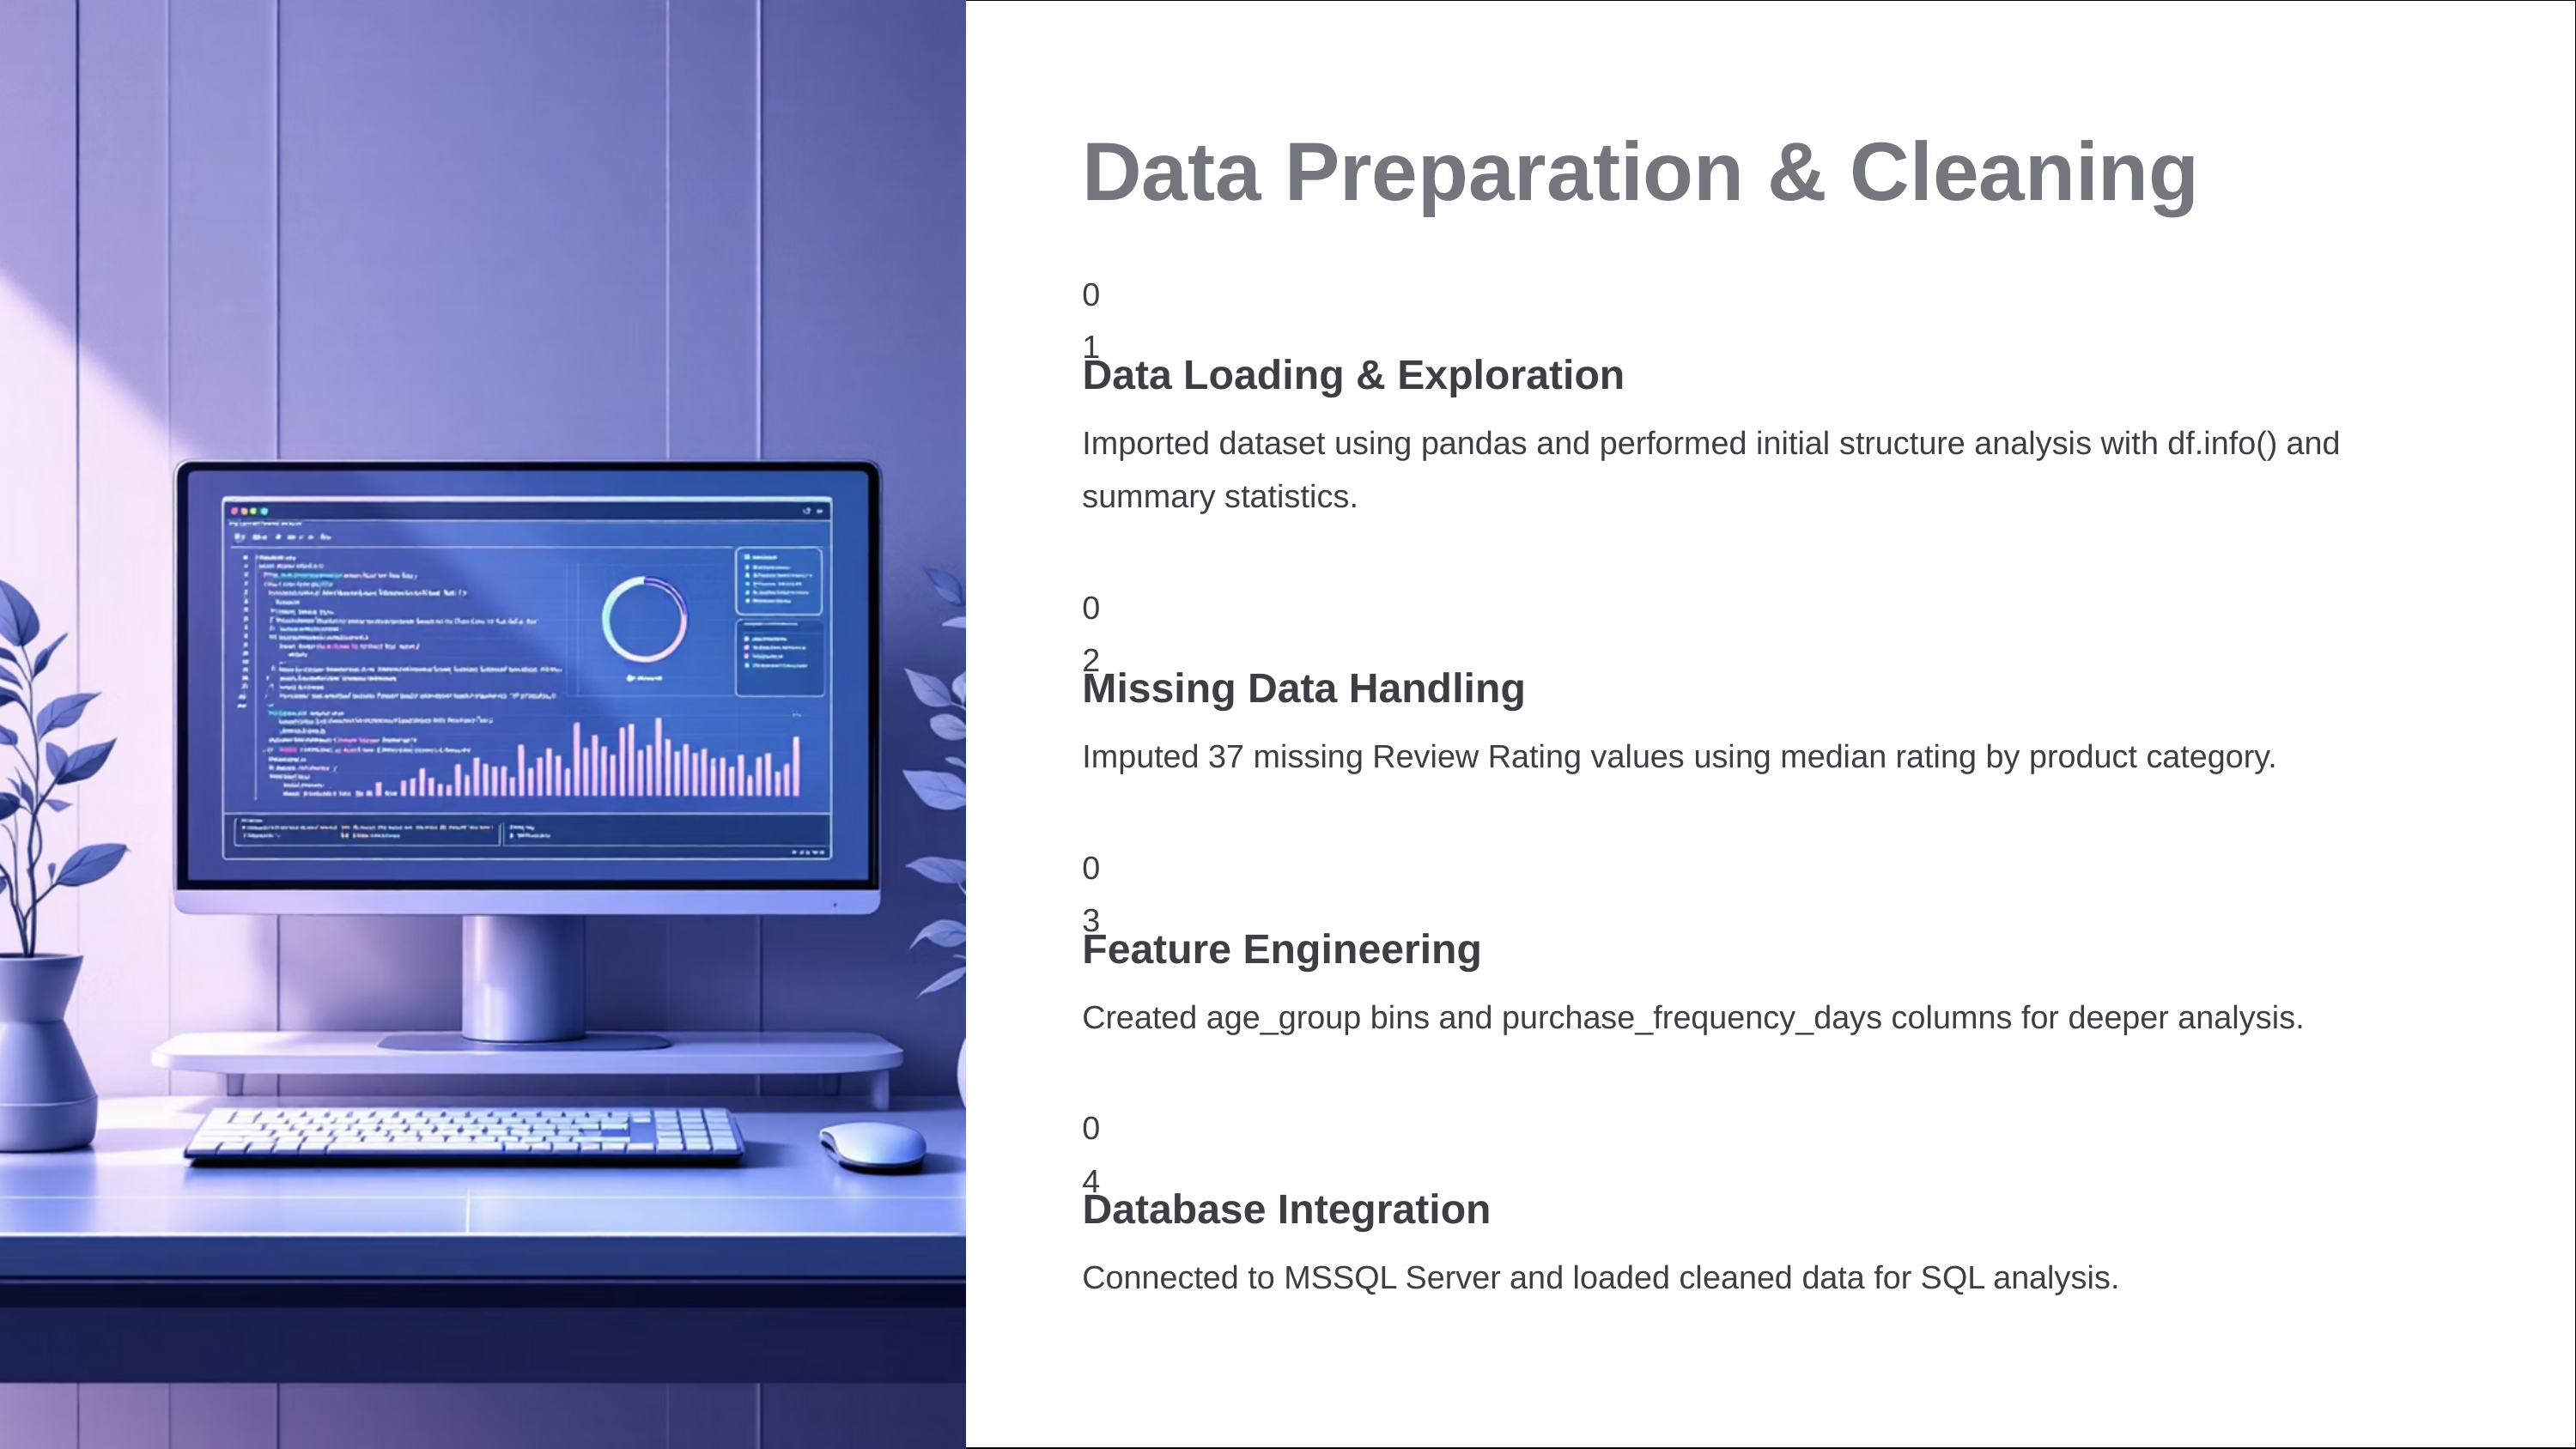

Data Preparation & Cleaning
01

Data Loading & Exploration
Imported dataset using pandas and performed initial structure analysis with df.info() and summary statistics.
02

Missing Data Handling
Imputed 37 missing Review Rating values using median rating by product category.
03

Feature Engineering
Created age_group bins and purchase_frequency_days columns for deeper analysis.
04

Database Integration
Connected to MSSQL Server and loaded cleaned data for SQL analysis.